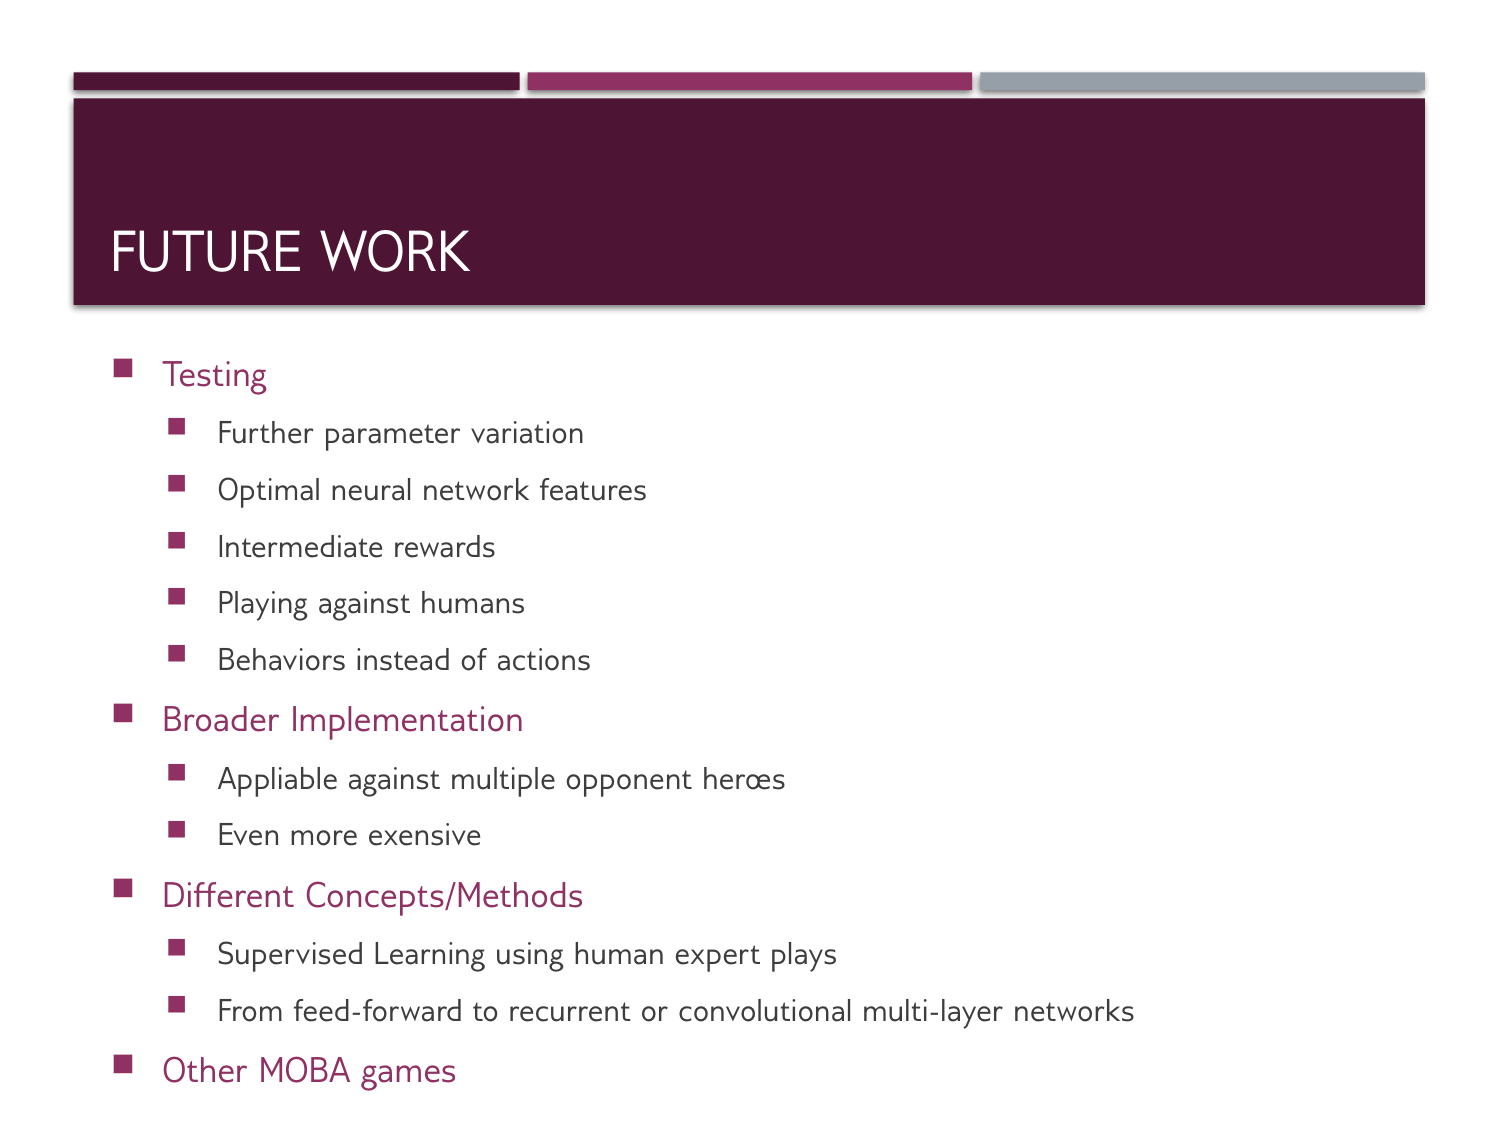

# Future Work
Testing
Further parameter variation
Optimal neural network features
Intermediate rewards
Playing against humans
Behaviors instead of actions
Broader Implementation
Appliable against multiple opponent heroes
Even more exensive
Different Concepts/Methods
Supervised Learning using human expert plays
From feed-forward to recurrent or convolutional multi-layer networks
Other MOBA games